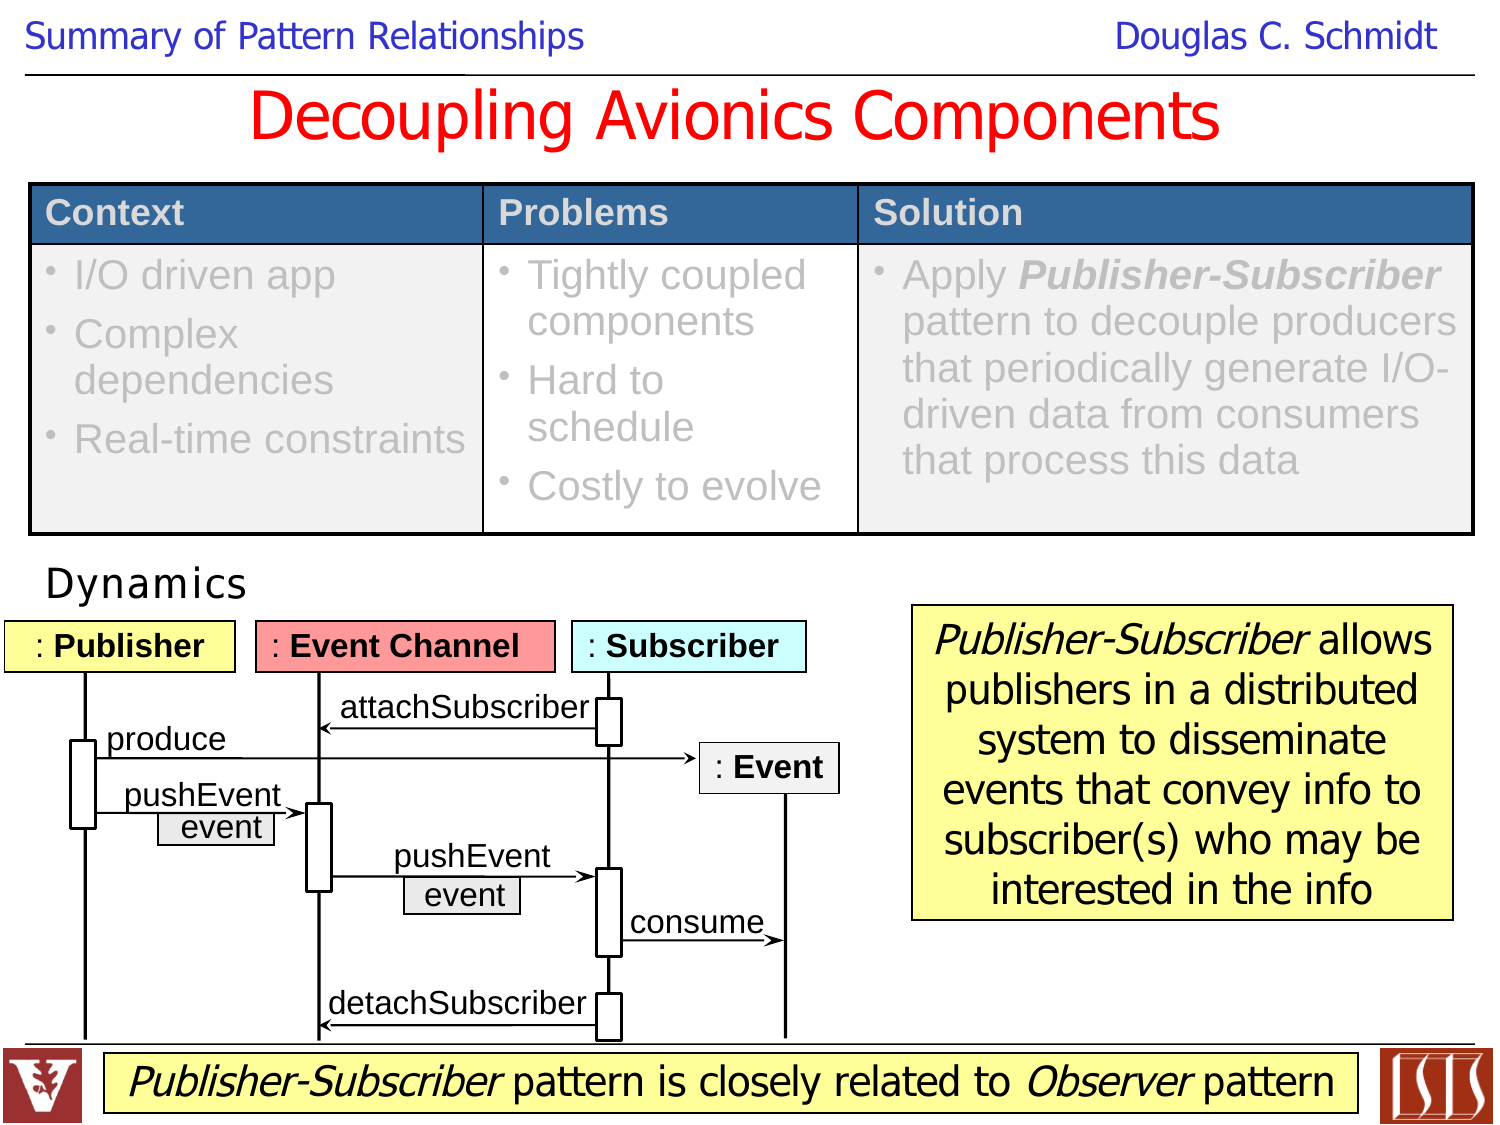

# Decoupling Avionics Components

| Context | Problems | Solution |
| --- | --- | --- |
| I/O driven app Complex dependencies Real-time constraints | Tightly coupled components Hard to schedule Costly to evolve | Apply Publisher-Subscriber pattern to decouple producers that periodically generate I/O-driven data from consumers that process this data |
Dynamics
Publisher-Subscriber allows publishers in a distributed system to disseminate events that convey info to subscriber(s) who may be interested in the info
: Publisher
: Event Channel
: Subscriber

attachSubscriber

produce

: Event

pushEvent
event

pushEvent

event

consume

detachSubscriber

Publisher-Subscriber pattern is closely related to Observer pattern